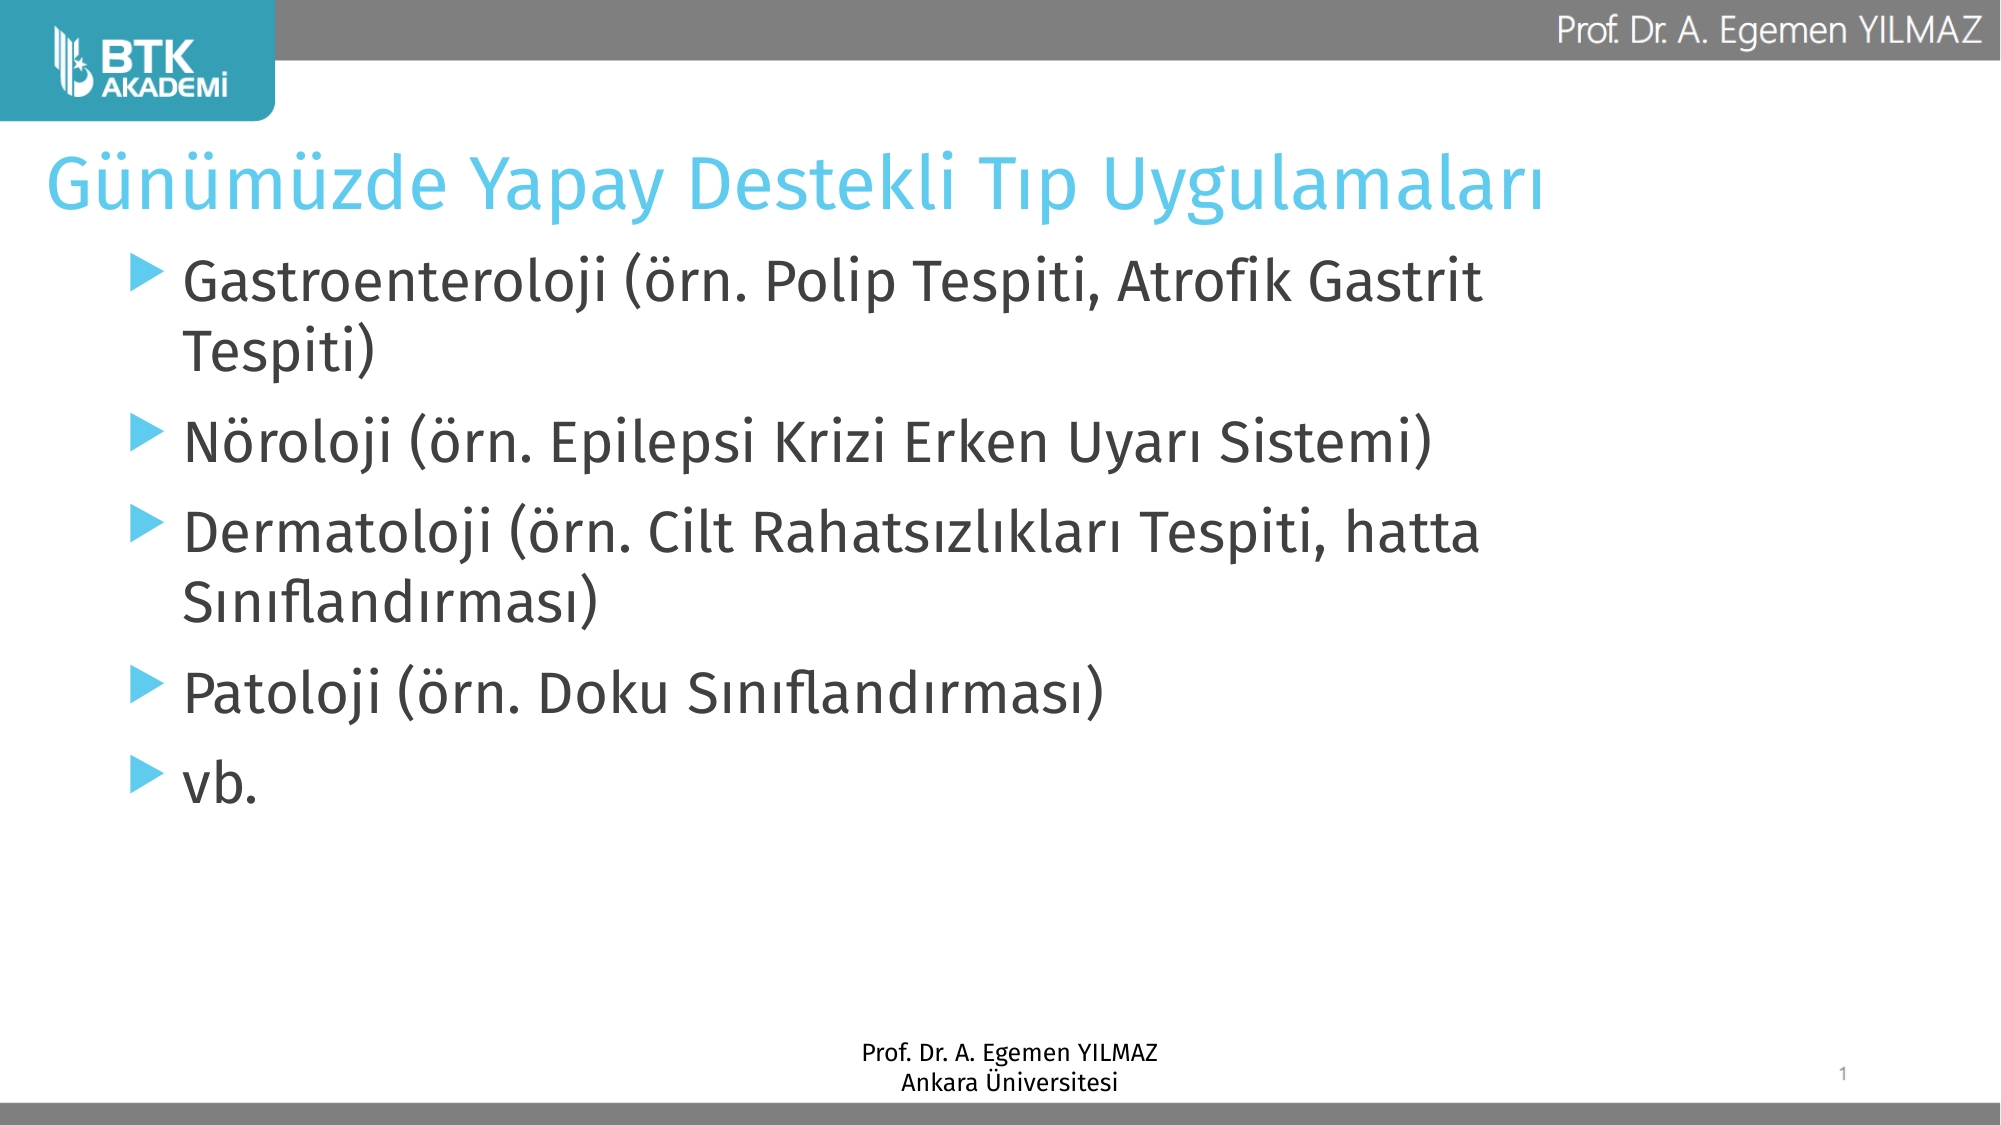

# Günümüzde Yapay Destekli Tıp Uygulamaları
Gastroenteroloji (örn. Polip Tespiti, Atrofik Gastrit Tespiti)
Nöroloji (örn. Epilepsi Krizi Erken Uyarı Sistemi)
Dermatoloji (örn. Cilt Rahatsızlıkları Tespiti, hatta Sınıflandırması)
Patoloji (örn. Doku Sınıflandırması)
vb.

Prof. Dr. A. Egemen YILMAZ
Ankara Üniversitesi